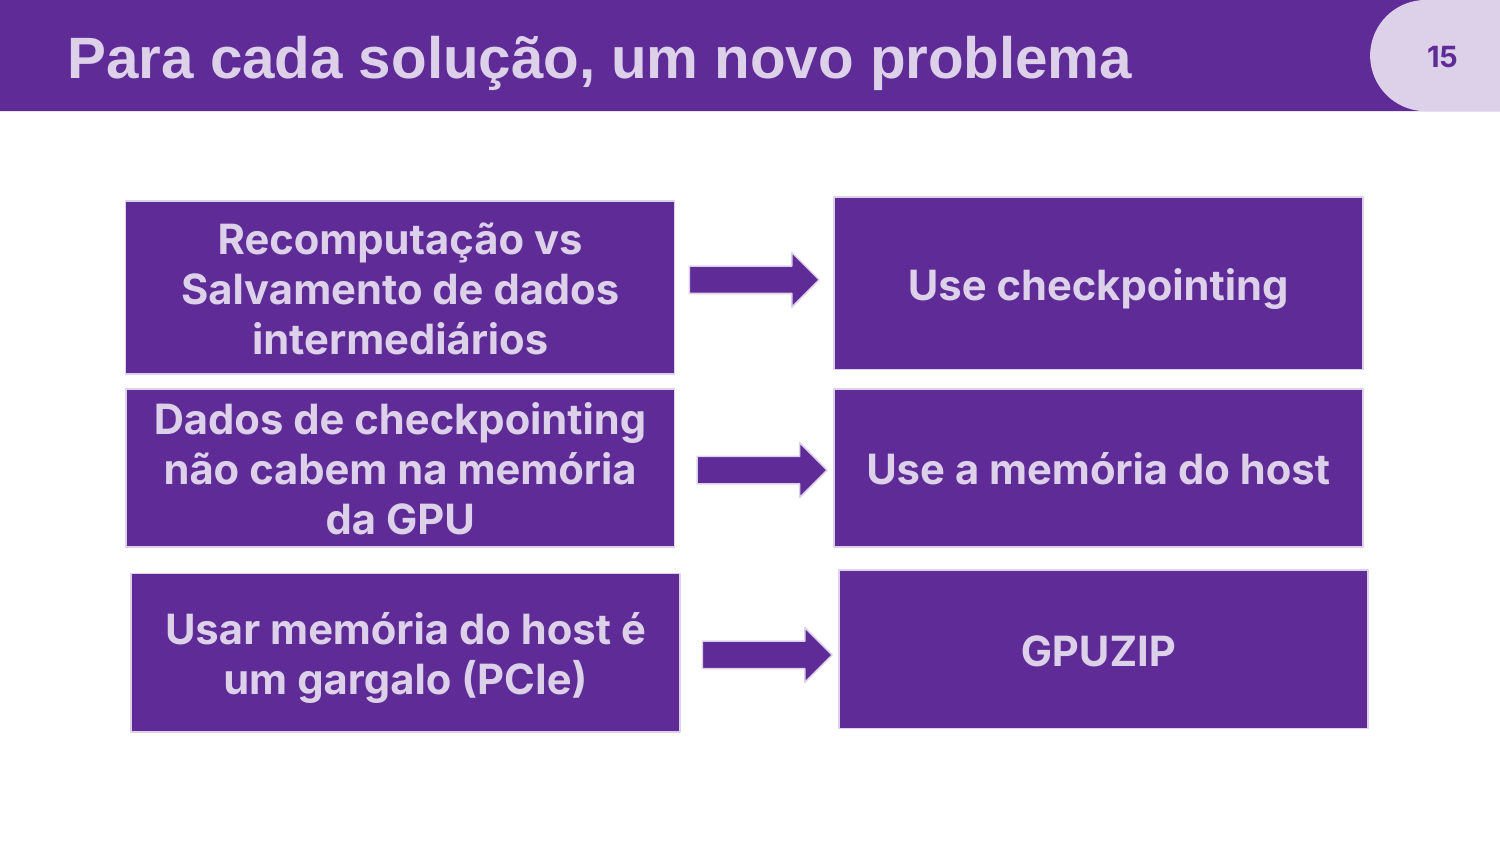

# Para cada solução, um novo problema
15
Use checkpointing
Recomputação vs Salvamento de dados intermediários

Dados de checkpointing não cabem na memória da GPU
Use a memória do host

GPUZIP
Usar memória do host é um gargalo (PCIe)